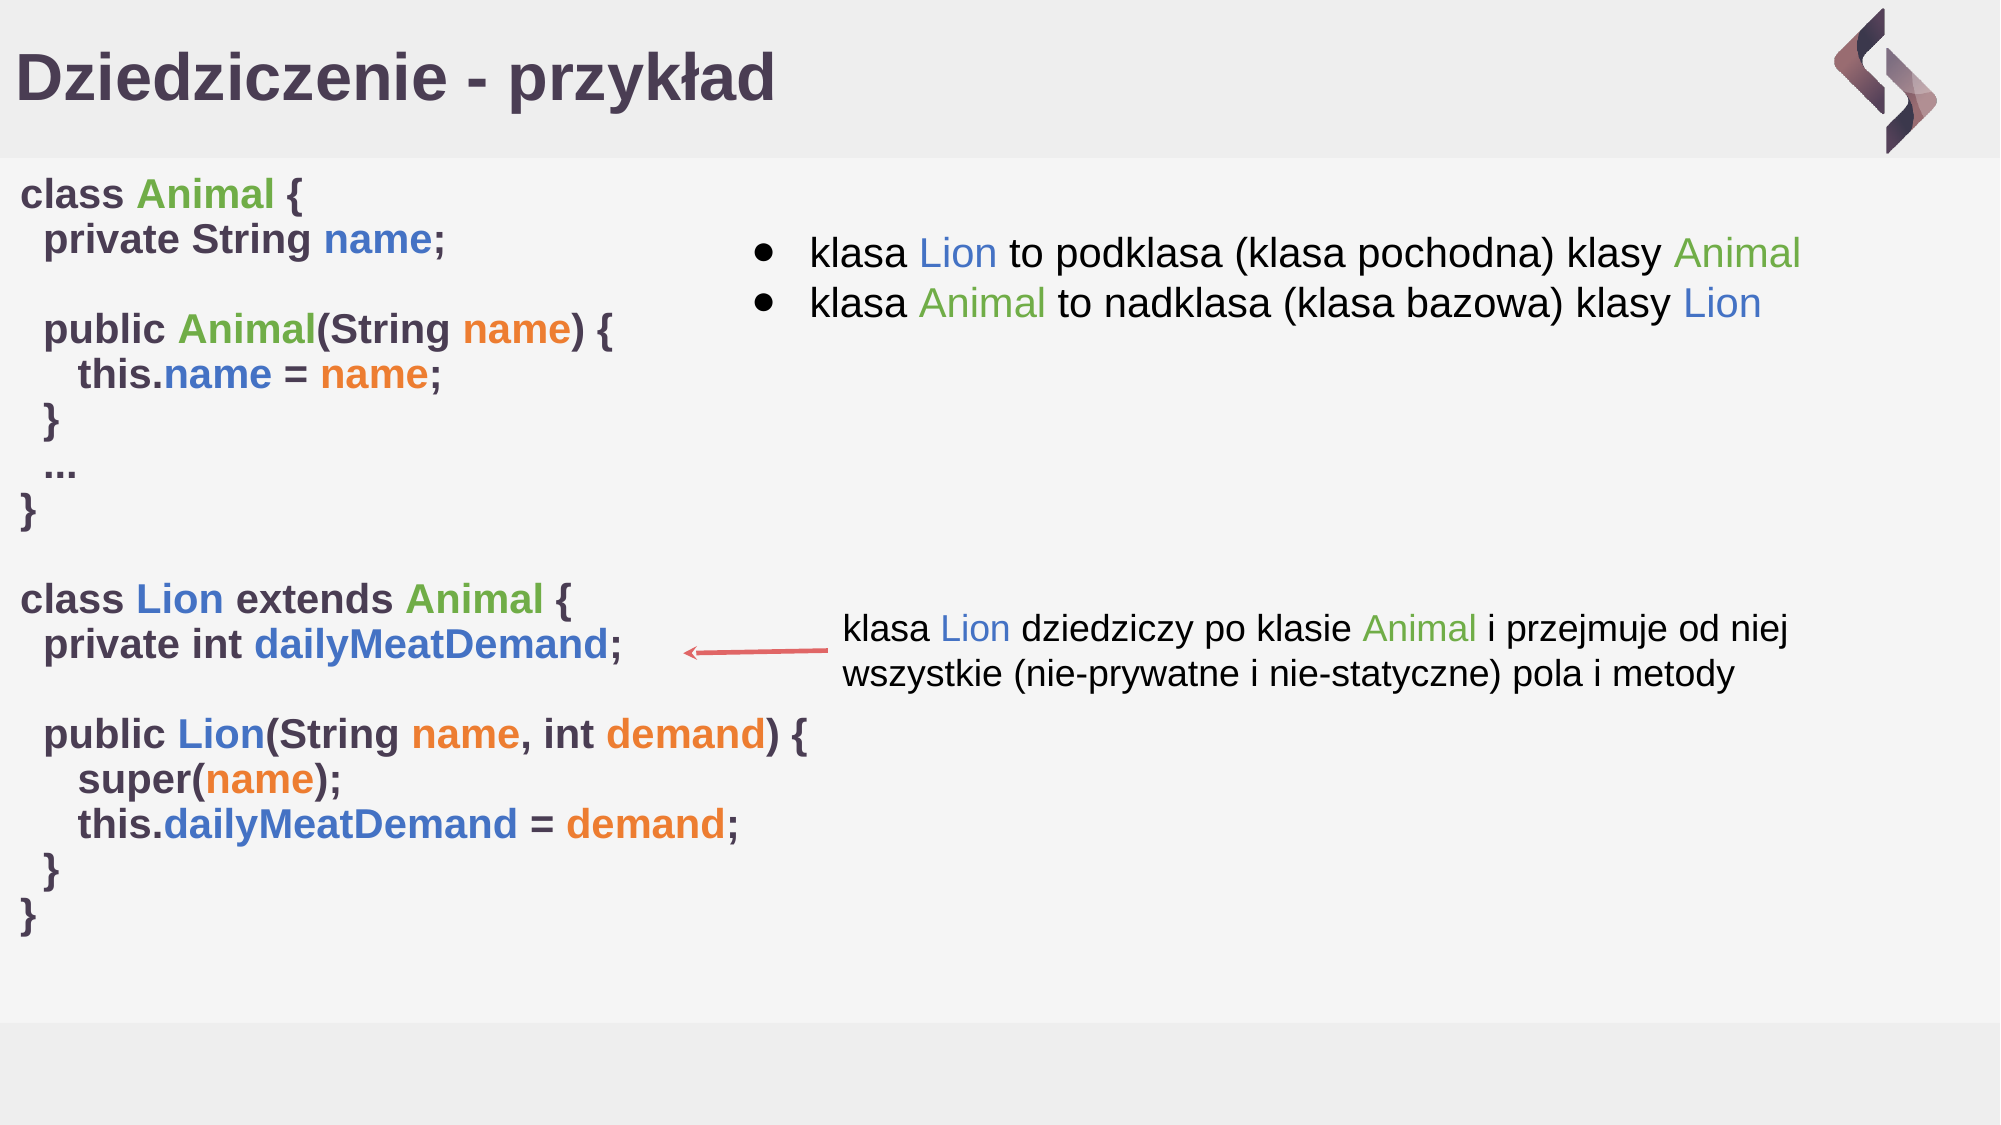

# Dziedziczenie - przykład
class Animal {
  private String name;

  public Animal(String name) {
     this.name = name;
  }
  ...
}

class Lion extends Animal {
  private int dailyMeatDemand;

  public Lion(String name, int demand) {
     super(name);
     this.dailyMeatDemand = demand;
  }
}
klasa Lion to podklasa (klasa pochodna) klasy Animal
klasa Animal to nadklasa (klasa bazowa) klasy Lion

klasa Lion dziedziczy po klasie Animal i przejmuje od niej wszystkie (nie-prywatne i nie-statyczne) pola i metody